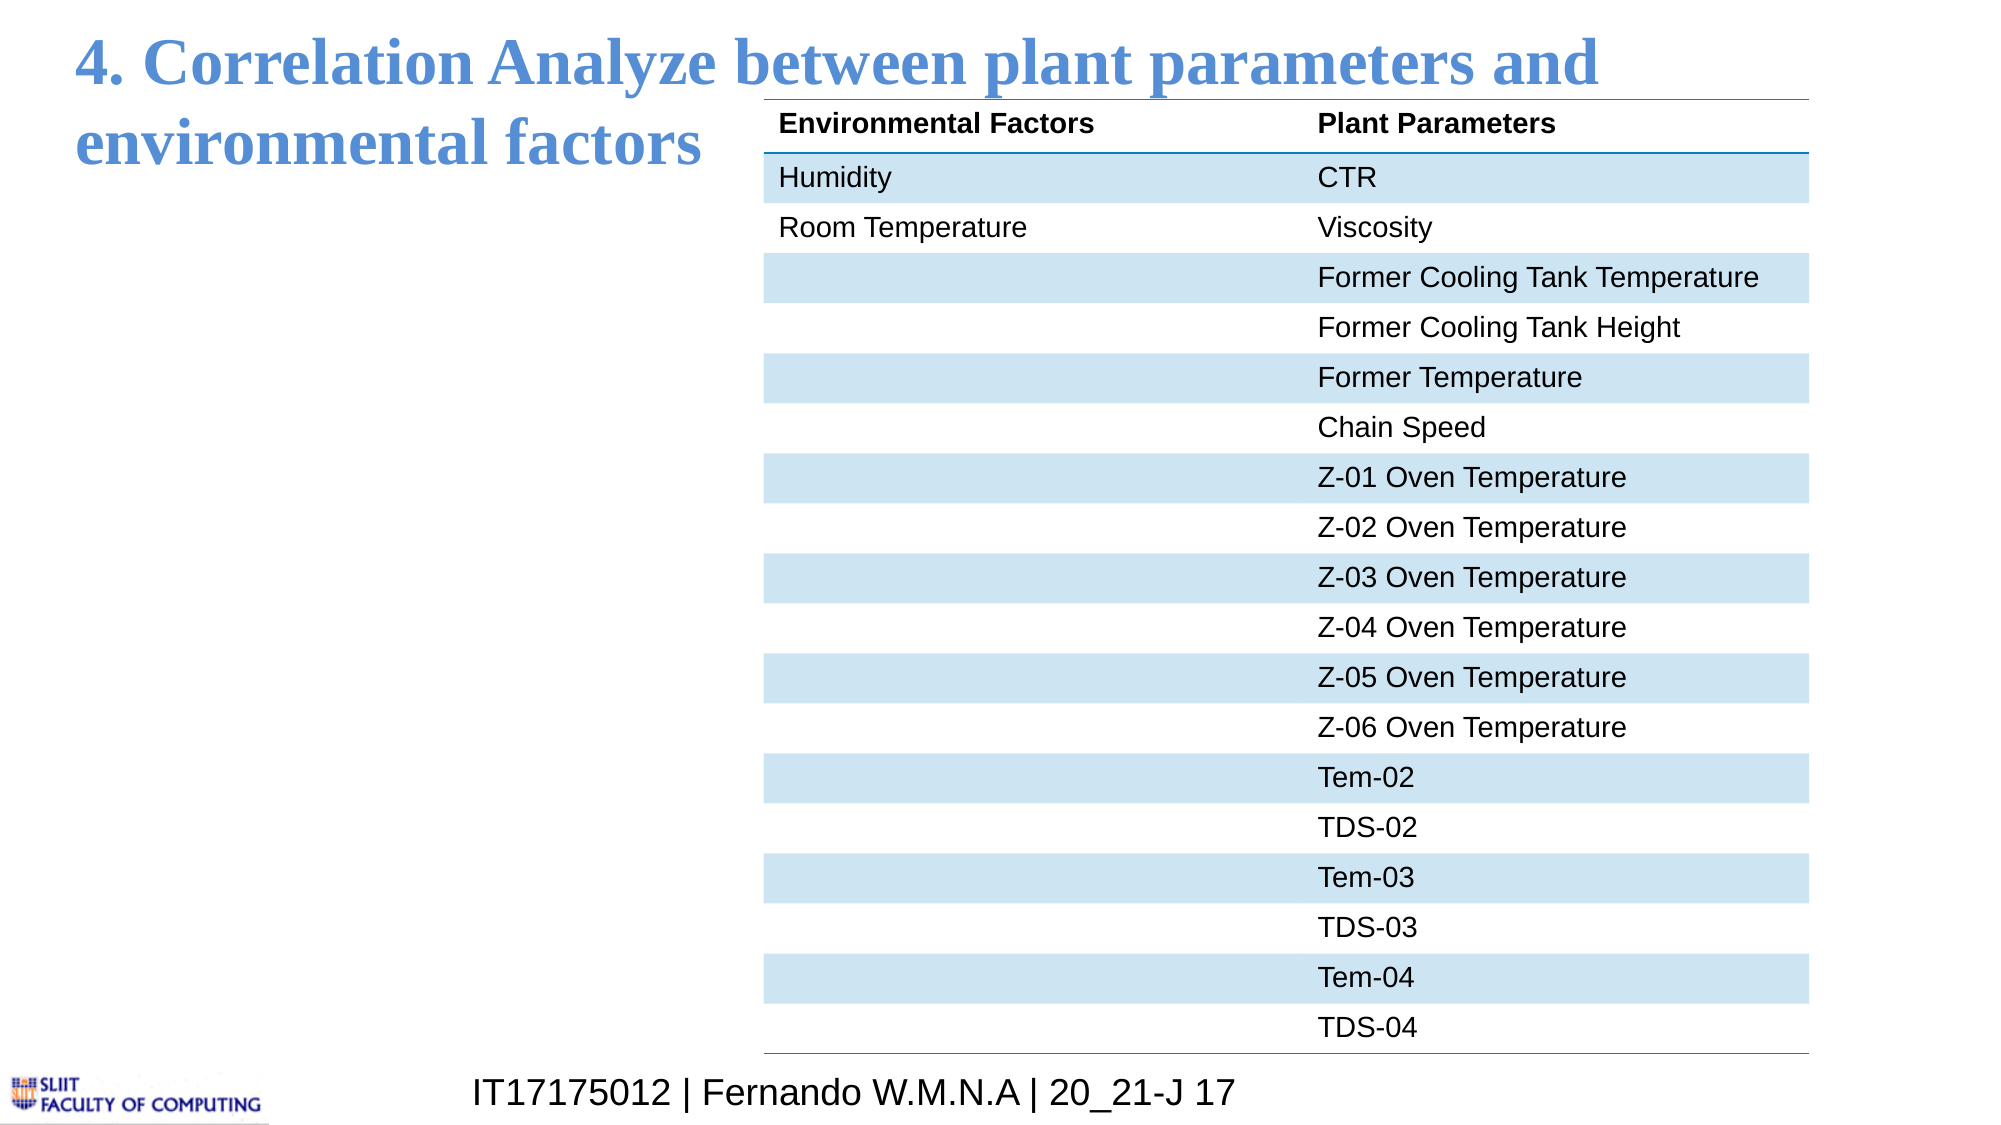

4. Correlation Analyze between plant parameters and environmental factors
| Environmental Factors | Plant Parameters |
| --- | --- |
| Humidity | CTR |
| Room Temperature | Viscosity |
|  | Former Cooling Tank Temperature |
|  | Former Cooling Tank Height |
|  | Former Temperature |
|  | Chain Speed |
|  | Z-01 Oven Temperature |
|  | Z-02 Oven Temperature |
|  | Z-03 Oven Temperature |
|  | Z-04 Oven Temperature |
|  | Z-05 Oven Temperature |
|  | Z-06 Oven Temperature |
|  | Tem-02 |
|  | TDS-02 |
|  | Tem-03 |
|  | TDS-03 |
|  | Tem-04 |
|  | TDS-04 |

IT17175012 | Fernando W.M.N.A | 20_21-J 17